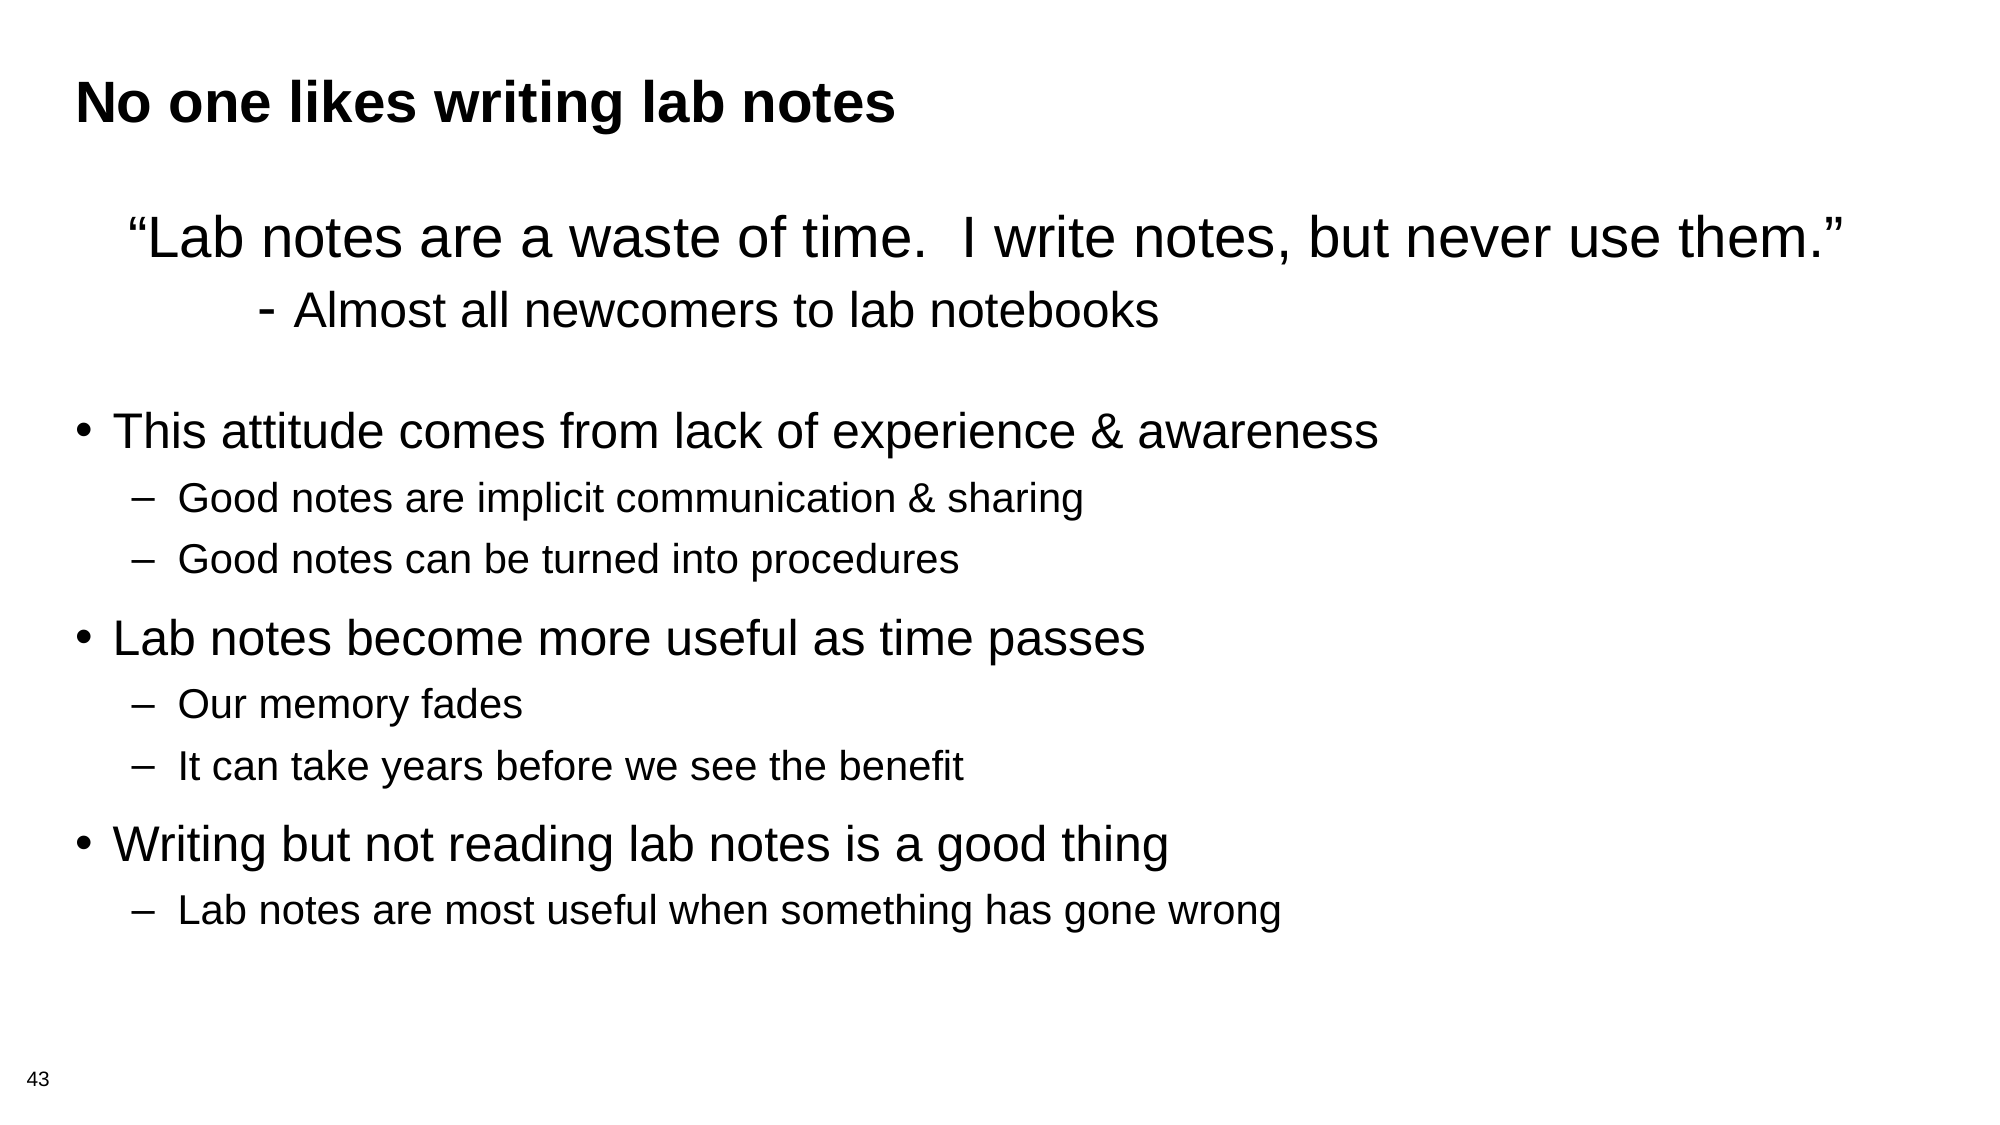

# No one likes writing lab notes
“Lab notes are a waste of time.  I write notes, but never use them.”
        - Almost all newcomers to lab notebooks
This attitude comes from lack of experience & awareness
Good notes are implicit communication & sharing
Good notes can be turned into procedures
Lab notes become more useful as time passes
Our memory fades
It can take years before we see the benefit
Writing but not reading lab notes is a good thing
Lab notes are most useful when something has gone wrong